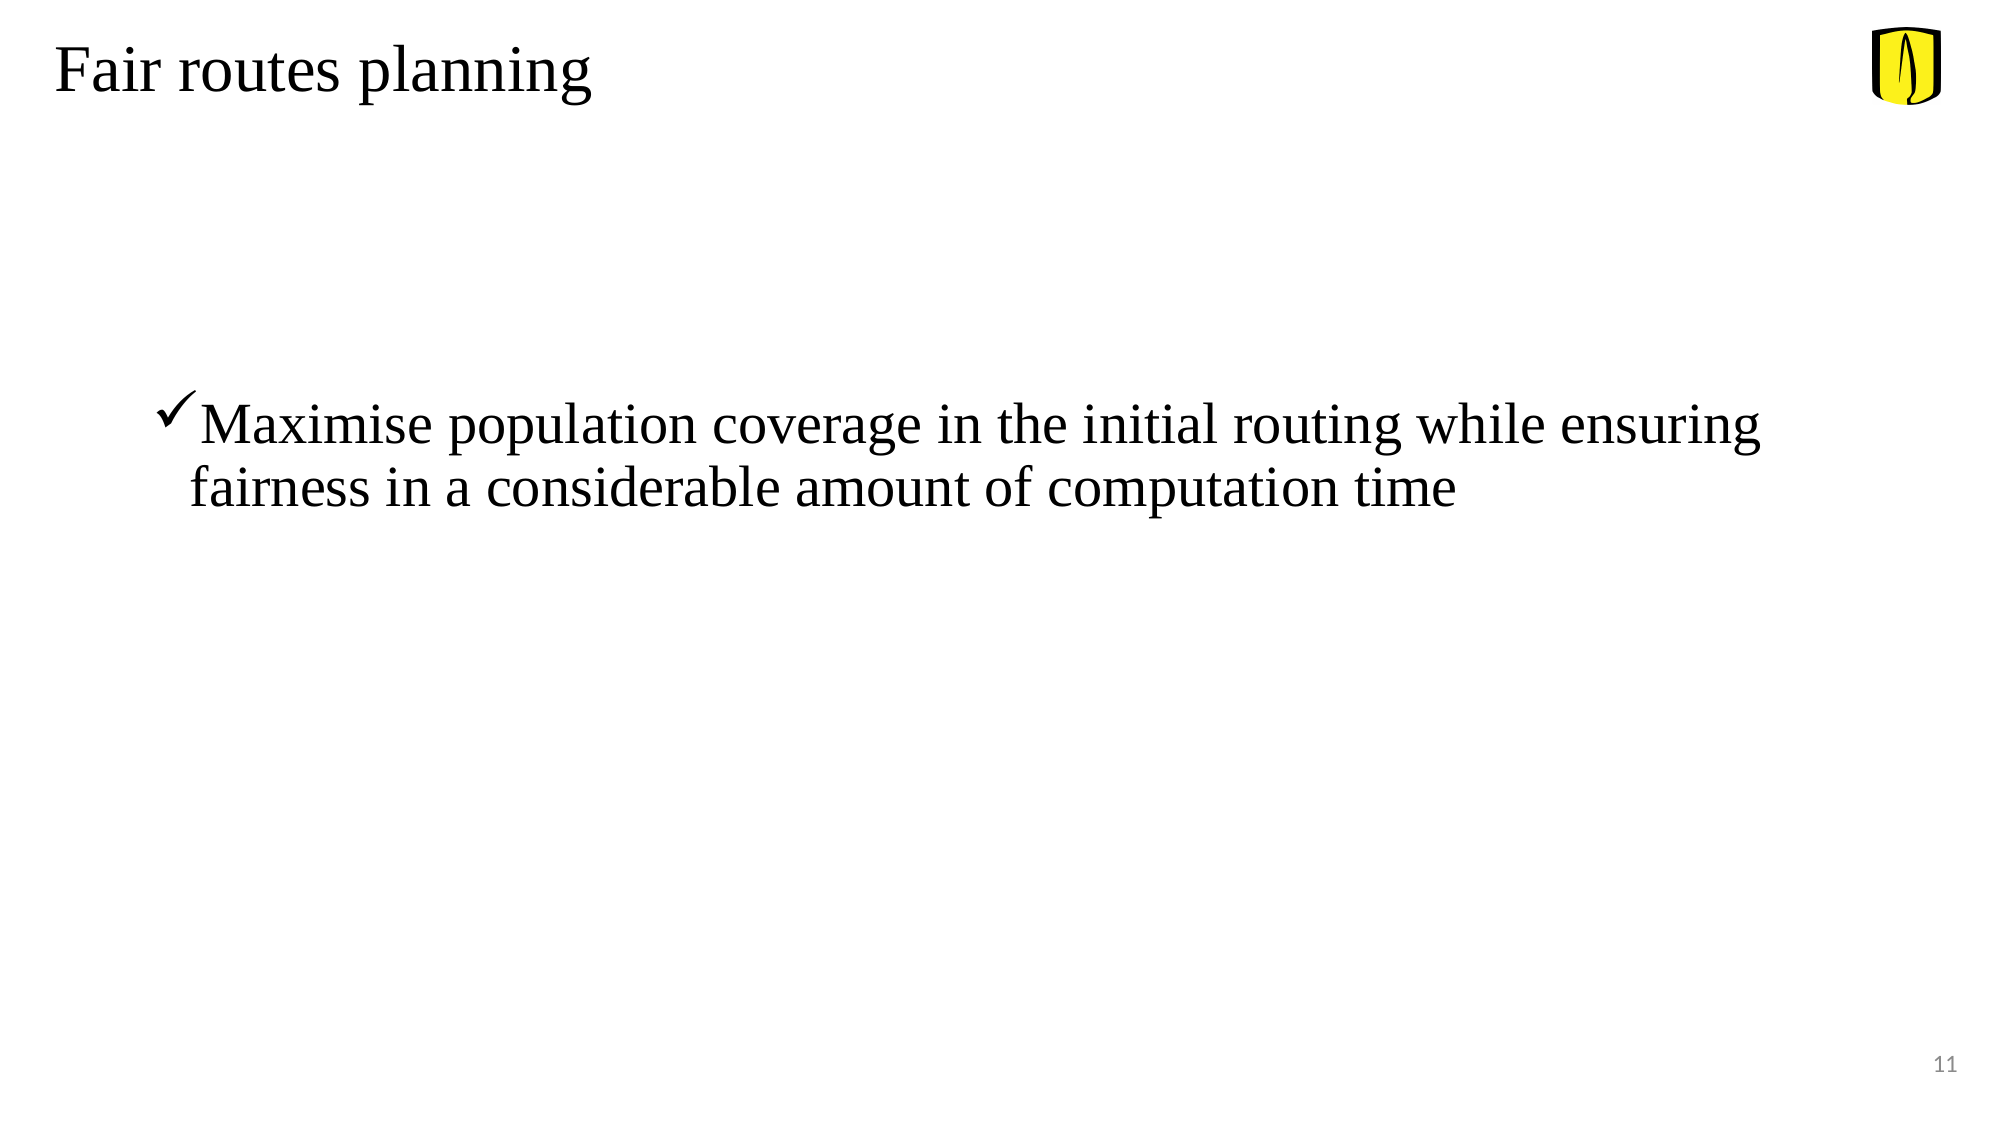

Fair routes planning
Maximise population coverage in the initial routing while ensuring fairness in a considerable amount of computation time
11